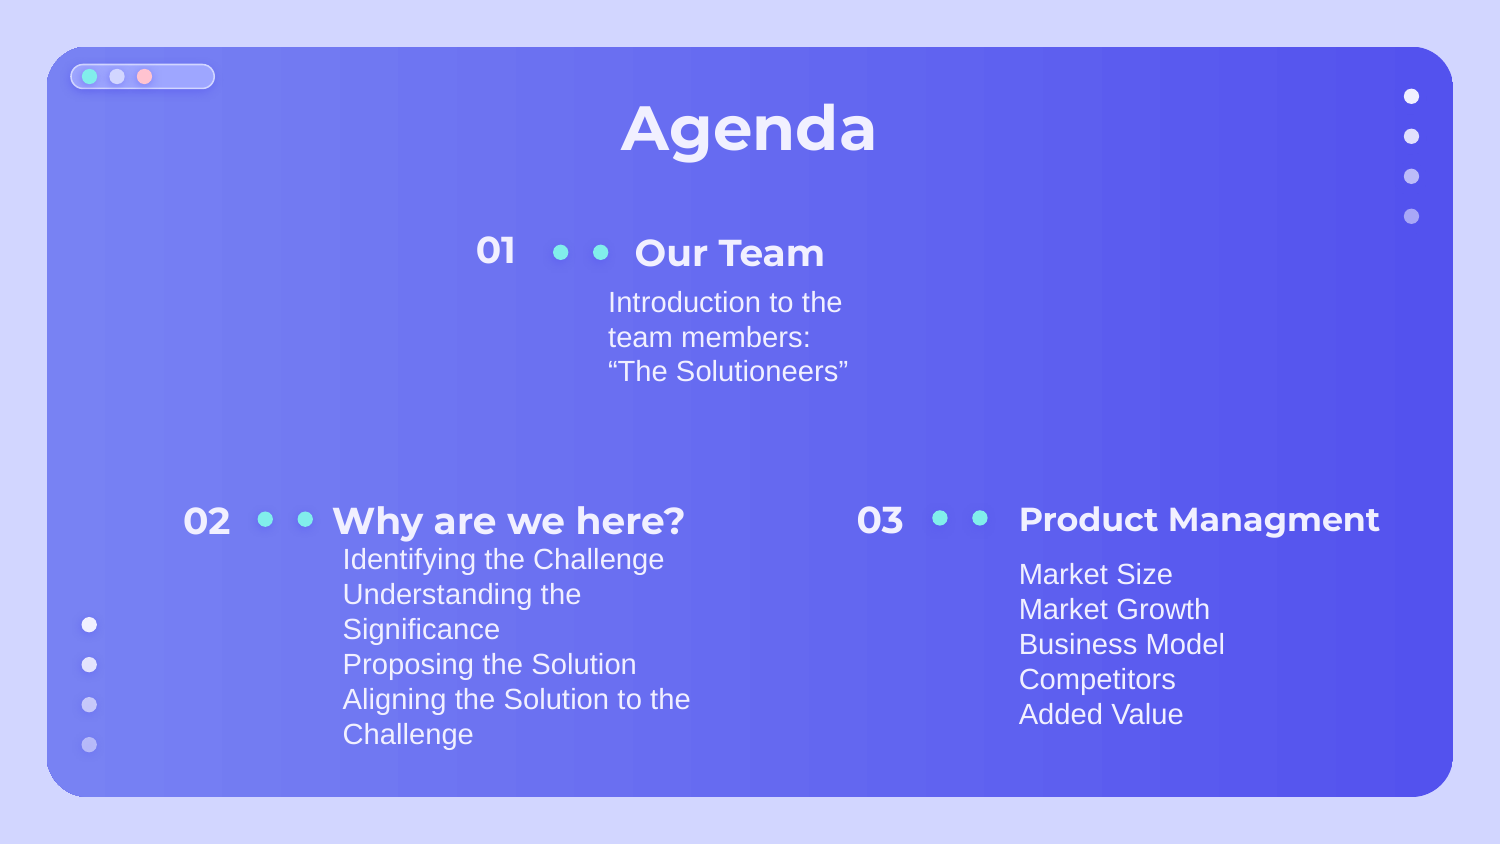

# Agenda
01
Our Team

Introduction to the team members:
“The Solutioneers”
Product Managment
03
02
Why are we here?

Identifying the Challenge
Understanding the Significance
Proposing the Solution
Aligning the Solution to the Challenge
Market Size
Market Growth
Business Model
Competitors
Added Value